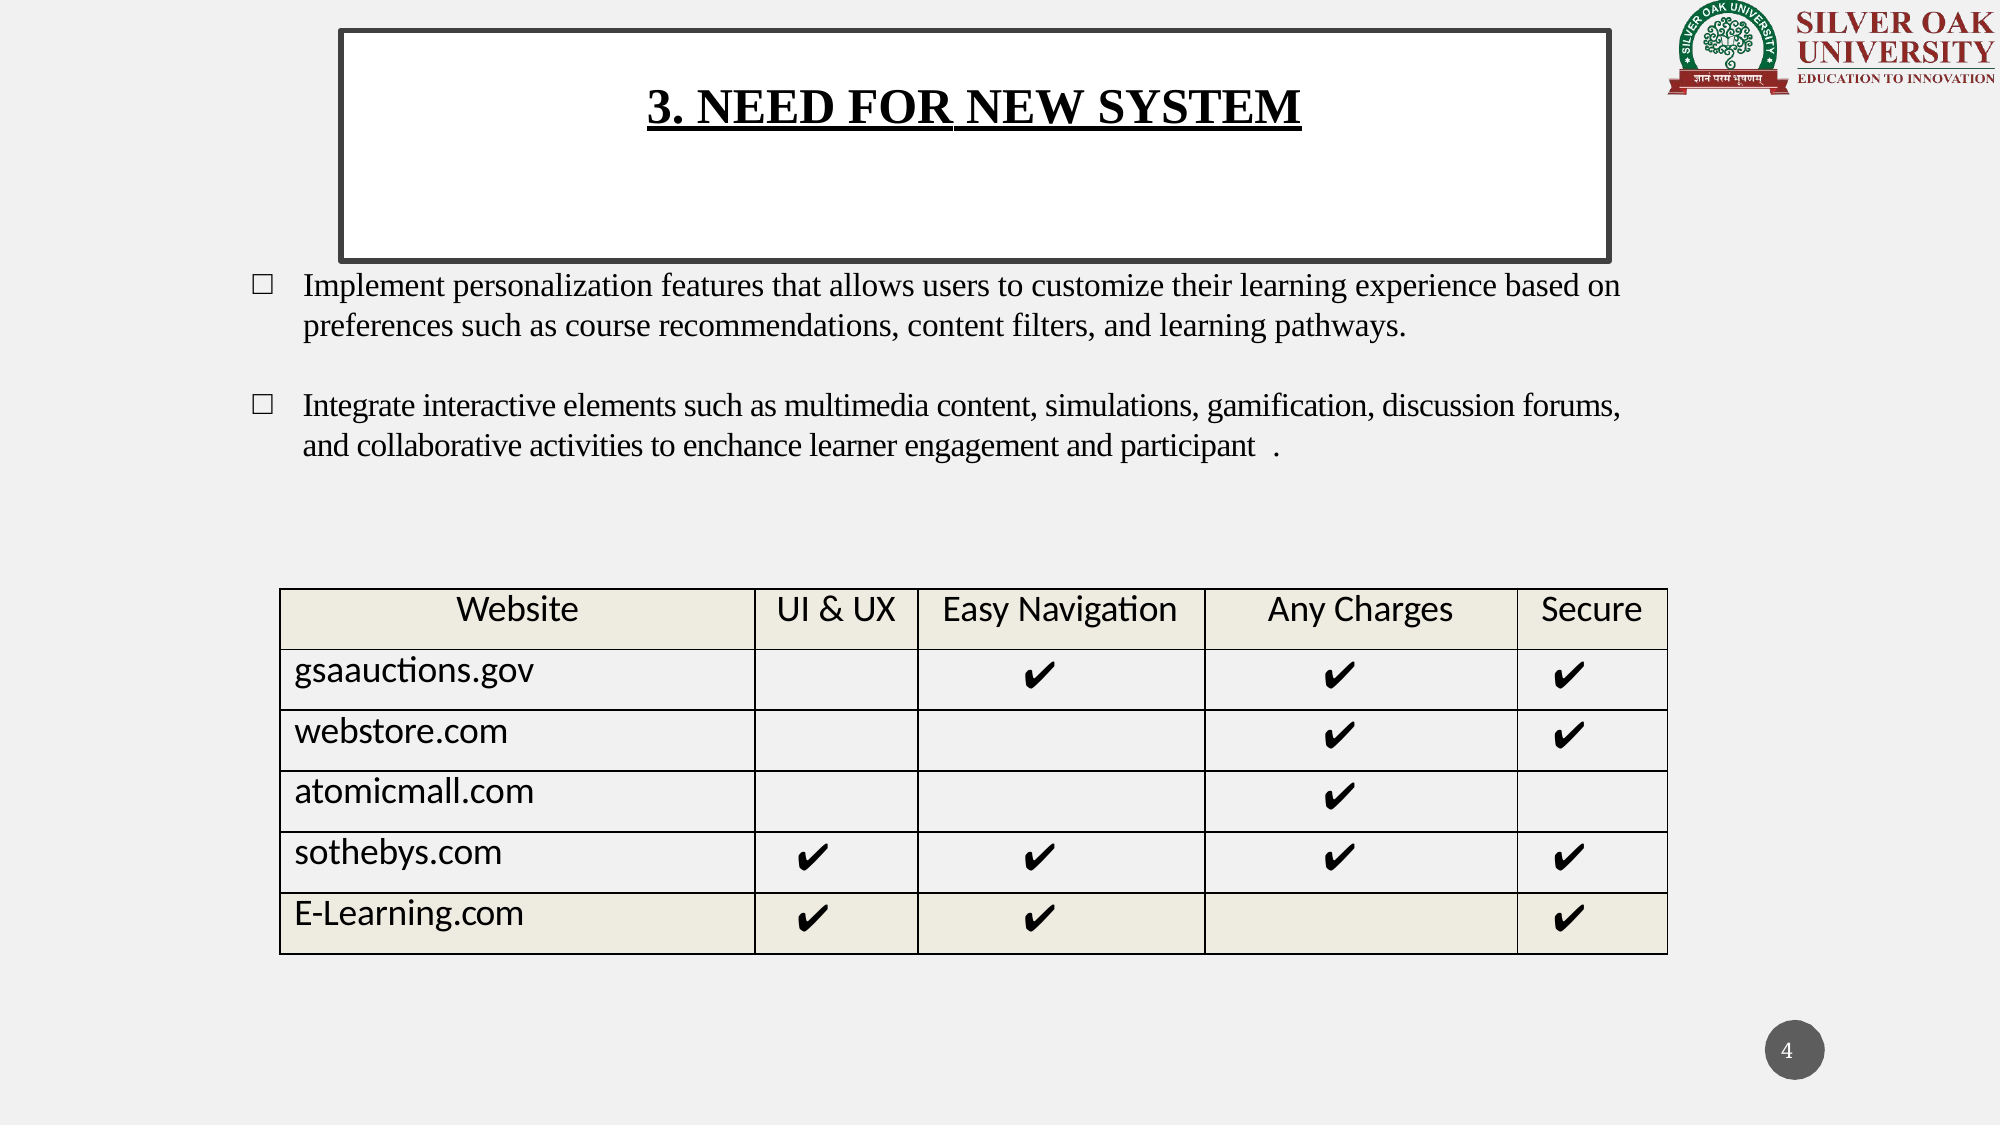

# 3. NEED FOR NEW SYSTEM
Implement personalization features that allows users to customize their learning experience based on preferences such as course recommendations, content filters, and learning pathways.

Integrate interactive elements such as multimedia content, simulations, gamification, discussion forums, and collaborative activities to enchance learner engagement and participant  .
| Website | UI & UX | Easy Navigation | Any Charges | Secure |
| --- | --- | --- | --- | --- |
| gsaauctions.gov |  | ✔ | ✔ | ✔ |
| webstore.com |  |  | ✔ | ✔ |
| atomicmall.com |  |  | ✔ |  |
| sothebys.com | ✔ | ✔ | ✔ | ✔ |
| E-Learning.com | ✔ | ✔ |  | ✔ |

4